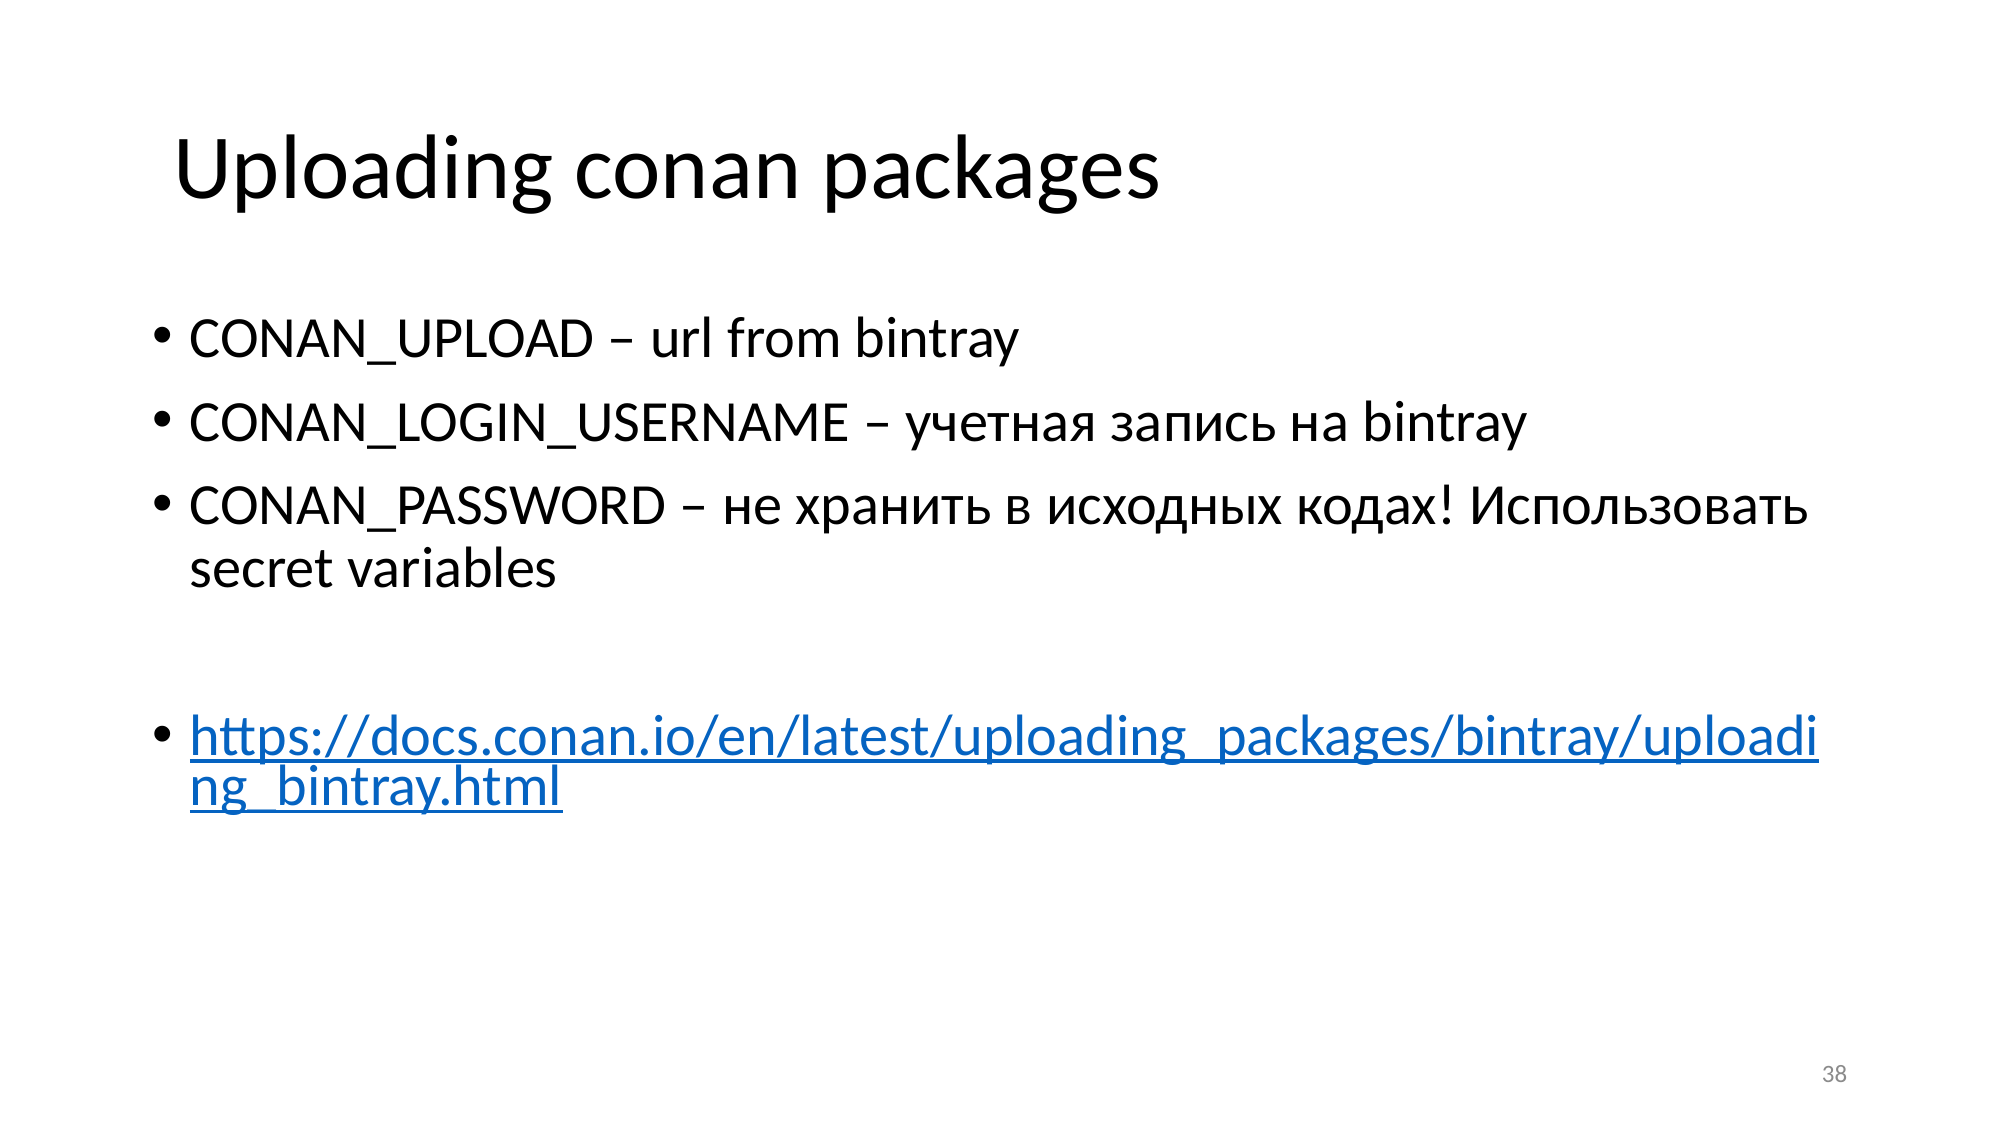

# Uploading conan packages
CONAN_UPLOAD – url from bintray
CONAN_LOGIN_USERNAME – учетная запись на bintray
CONAN_PASSWORD – не хранить в исходных кодах! Использовать secret variables

https://docs.conan.io/en/latest/uploading_packages/bintray/uploading_bintray.html

38